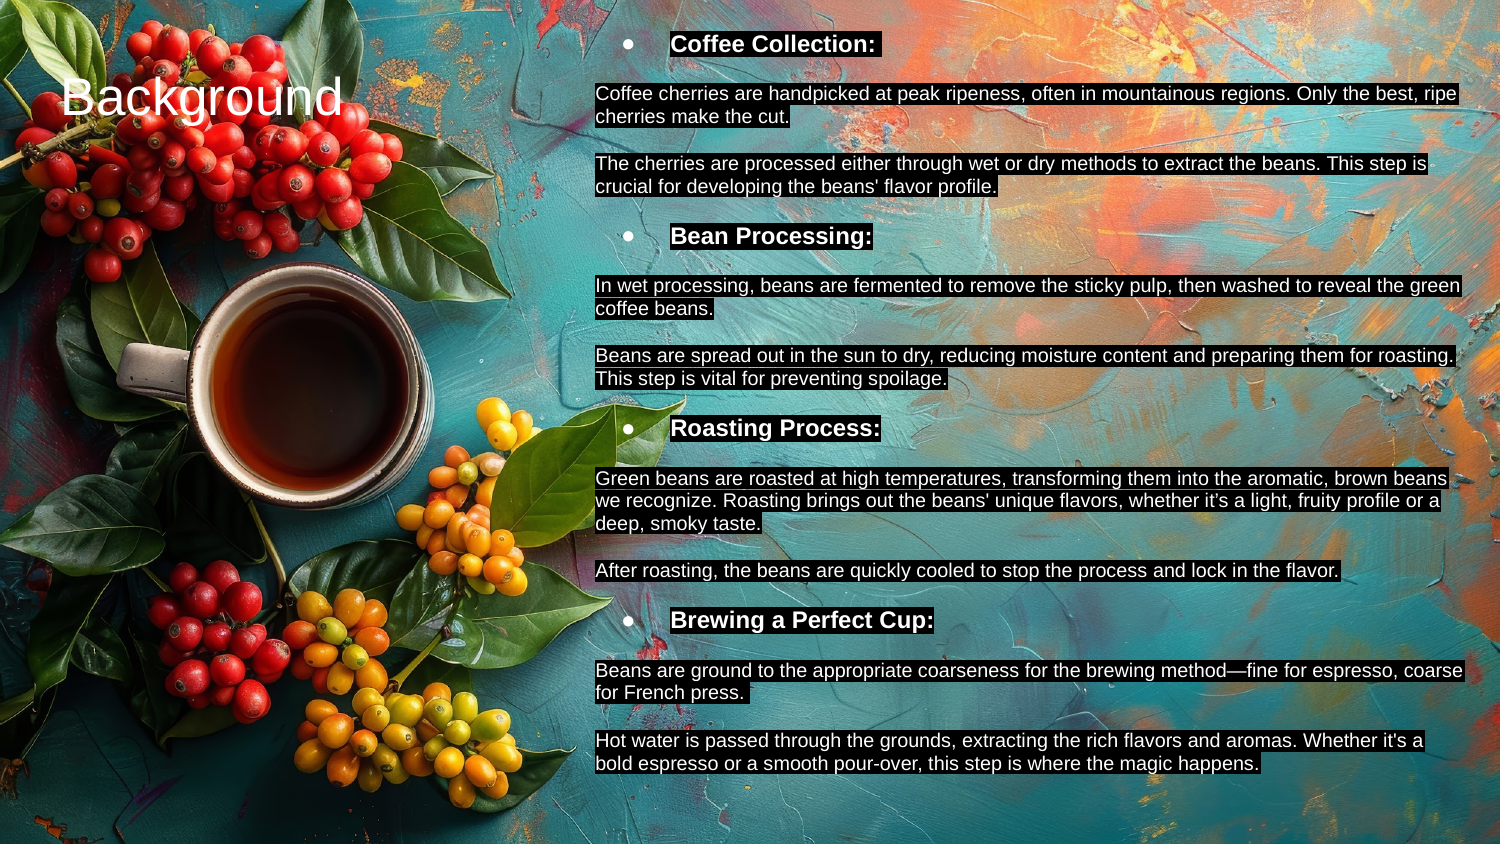

Coffee Collection:
Coffee cherries are handpicked at peak ripeness, often in mountainous regions. Only the best, ripe cherries make the cut.
The cherries are processed either through wet or dry methods to extract the beans. This step is crucial for developing the beans' flavor profile.
Bean Processing:
In wet processing, beans are fermented to remove the sticky pulp, then washed to reveal the green coffee beans.
Beans are spread out in the sun to dry, reducing moisture content and preparing them for roasting. This step is vital for preventing spoilage.
Roasting Process:
Green beans are roasted at high temperatures, transforming them into the aromatic, brown beans we recognize. Roasting brings out the beans' unique flavors, whether it’s a light, fruity profile or a deep, smoky taste.
After roasting, the beans are quickly cooled to stop the process and lock in the flavor.
Brewing a Perfect Cup:
Beans are ground to the appropriate coarseness for the brewing method—fine for espresso, coarse for French press.
Hot water is passed through the grounds, extracting the rich flavors and aromas. Whether it's a bold espresso or a smooth pour-over, this step is where the magic happens.
# Background